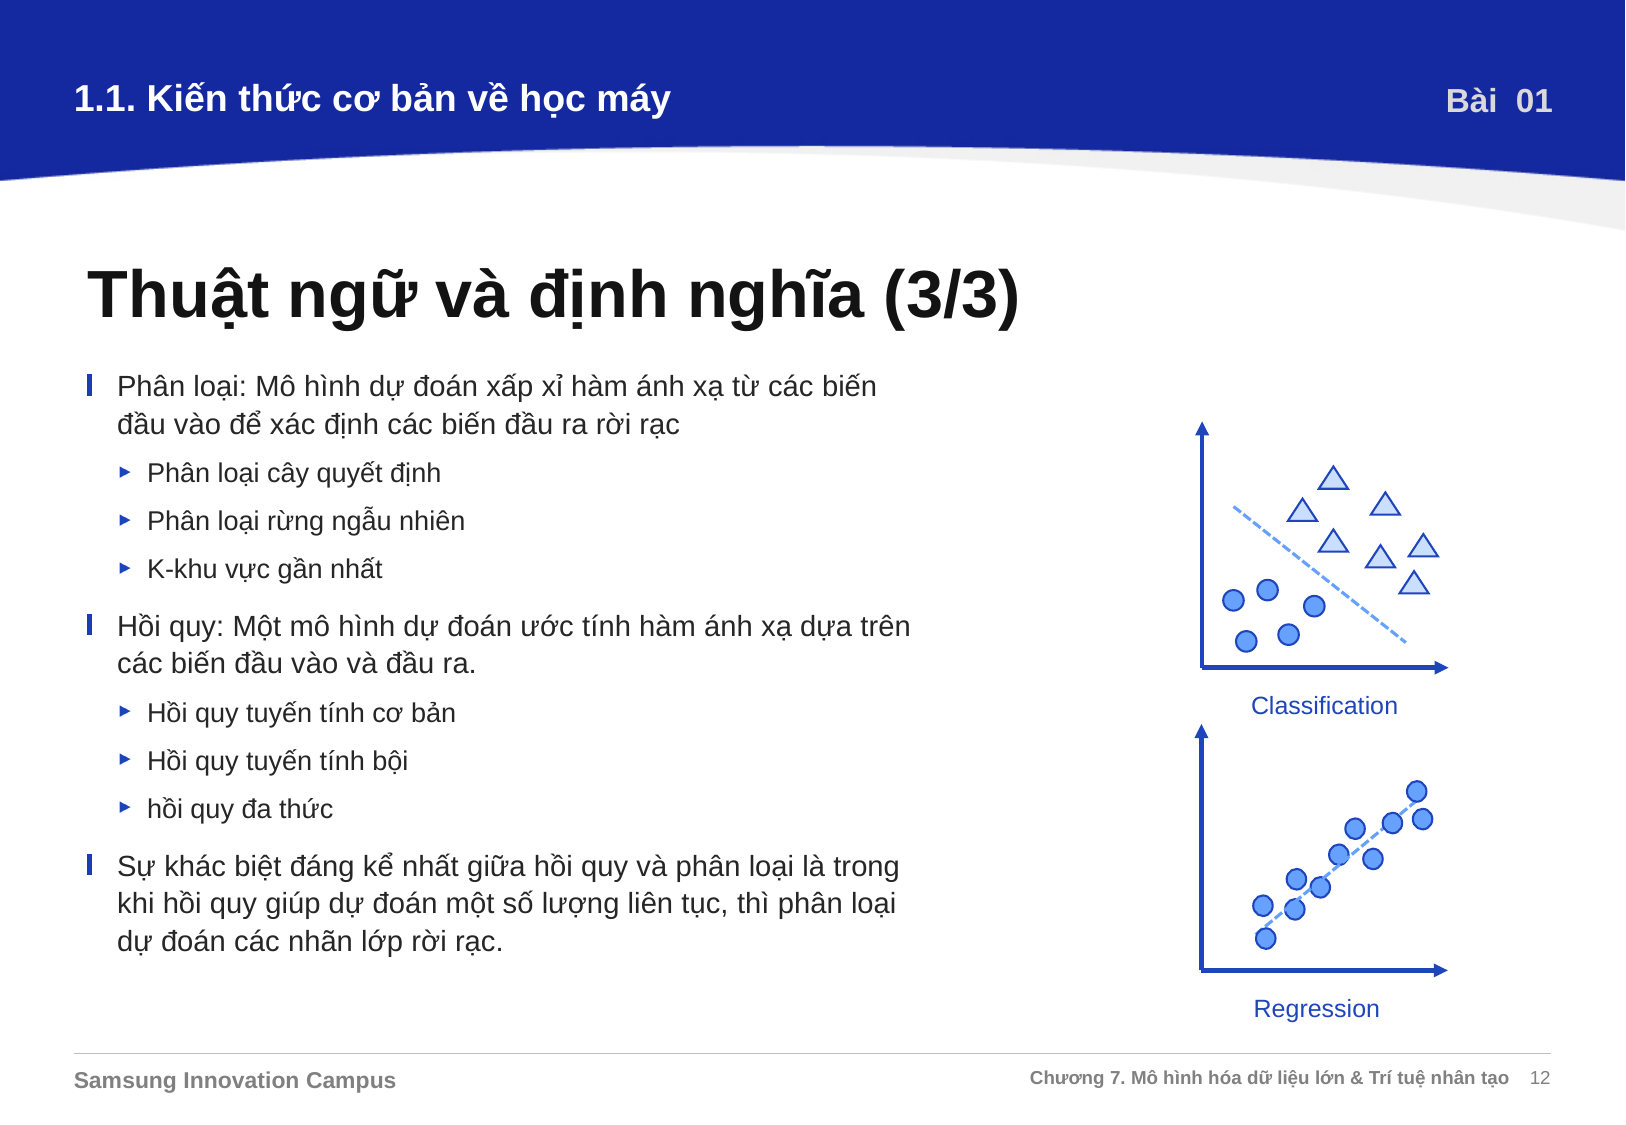

1.1. Kiến thức cơ bản về học máy
Bài  01
Thuật ngữ và định nghĩa (3/3)
Phân loại: Mô hình dự đoán xấp xỉ hàm ánh xạ từ các biến đầu vào để xác định các biến đầu ra rời rạc
Phân loại cây quyết định
Phân loại rừng ngẫu nhiên
K-khu vực gần nhất
Hồi quy: Một mô hình dự đoán ước tính hàm ánh xạ dựa trên các biến đầu vào và đầu ra.
Hồi quy tuyến tính cơ bản
Hồi quy tuyến tính bội
hồi quy đa thức
Sự khác biệt đáng kể nhất giữa hồi quy và phân loại là trong khi hồi quy giúp dự đoán một số lượng liên tục, thì phân loại dự đoán các nhãn lớp rời rạc.

Classification

Regression